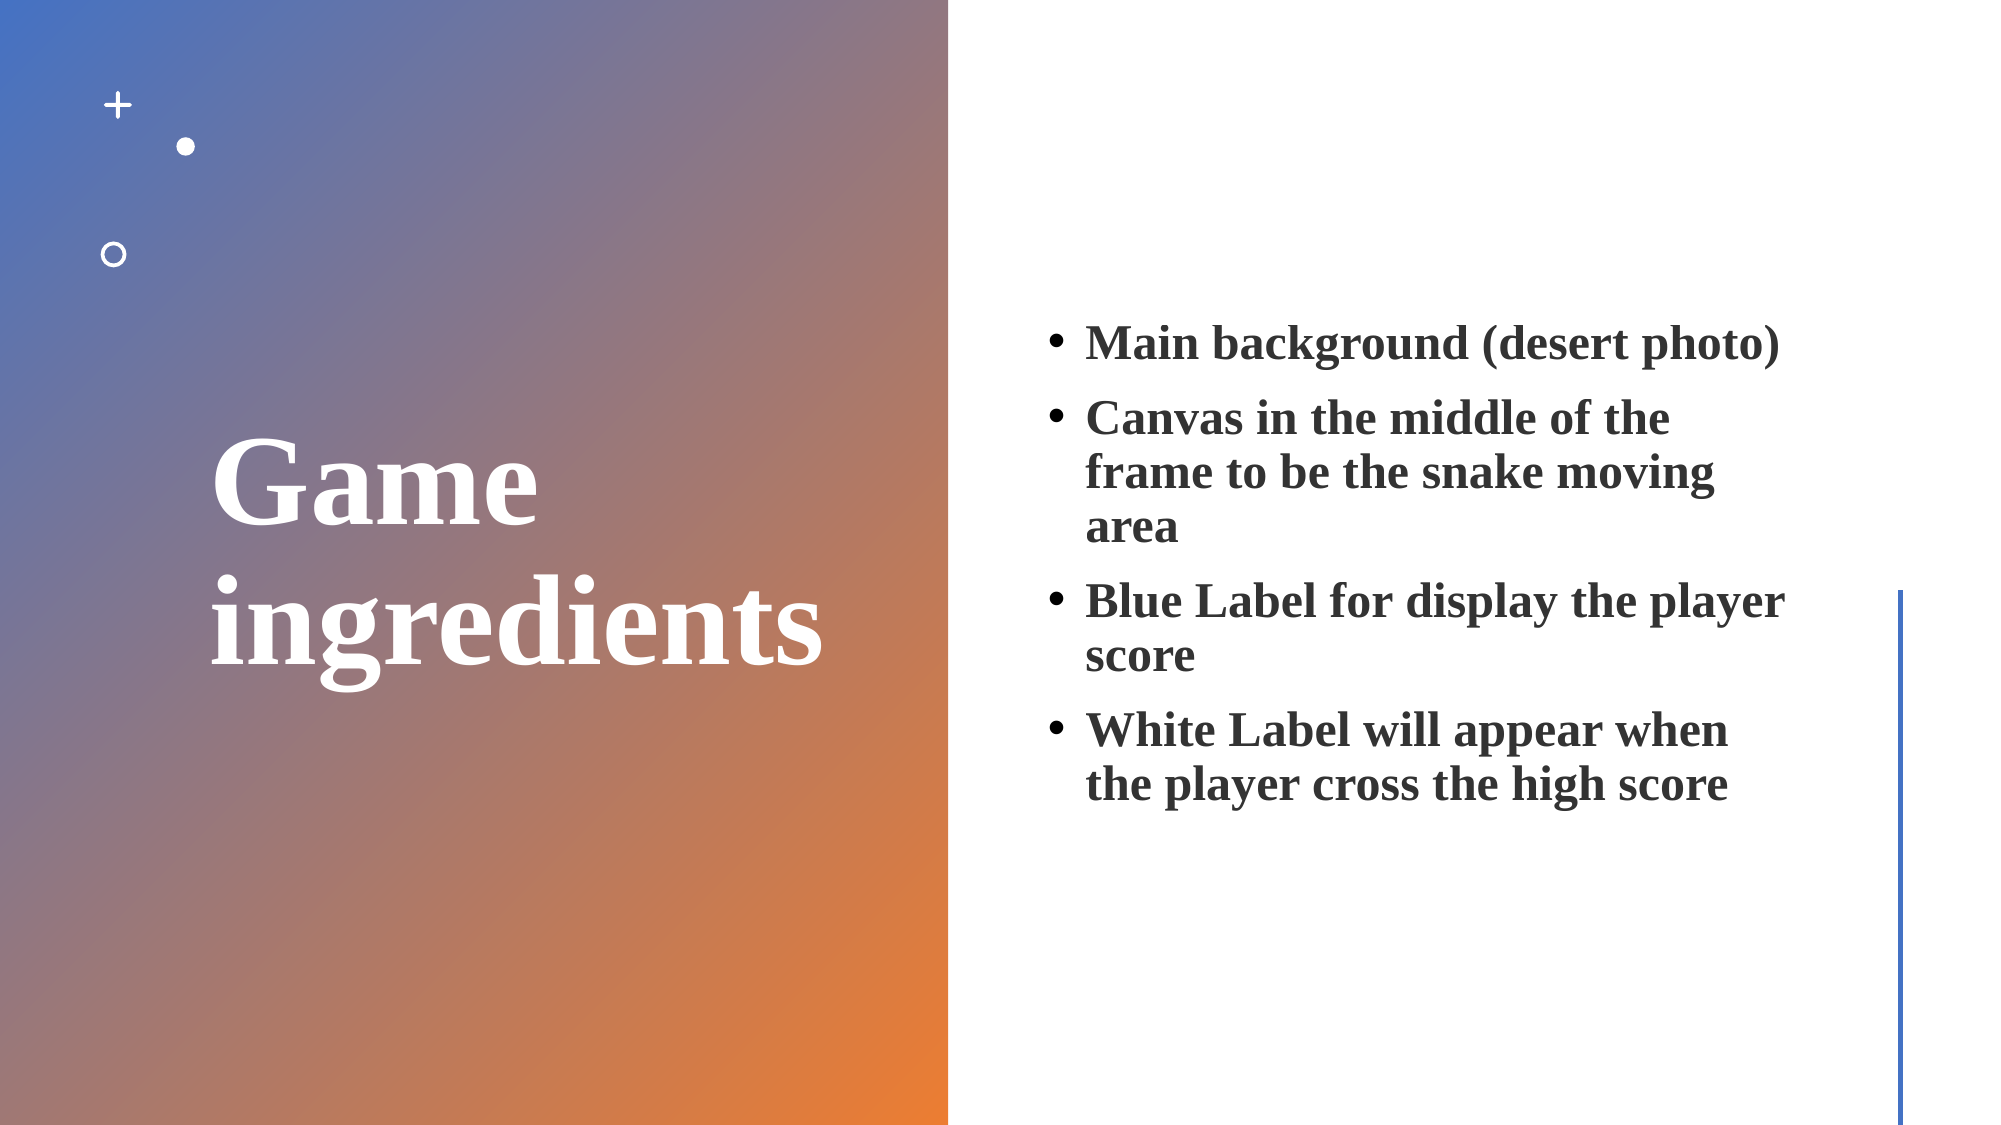

# Game ingredients
Main background (desert photo)
Canvas in the middle of the frame to be the snake moving area
Blue Label for display the player score
White Label will appear when the player cross the high score